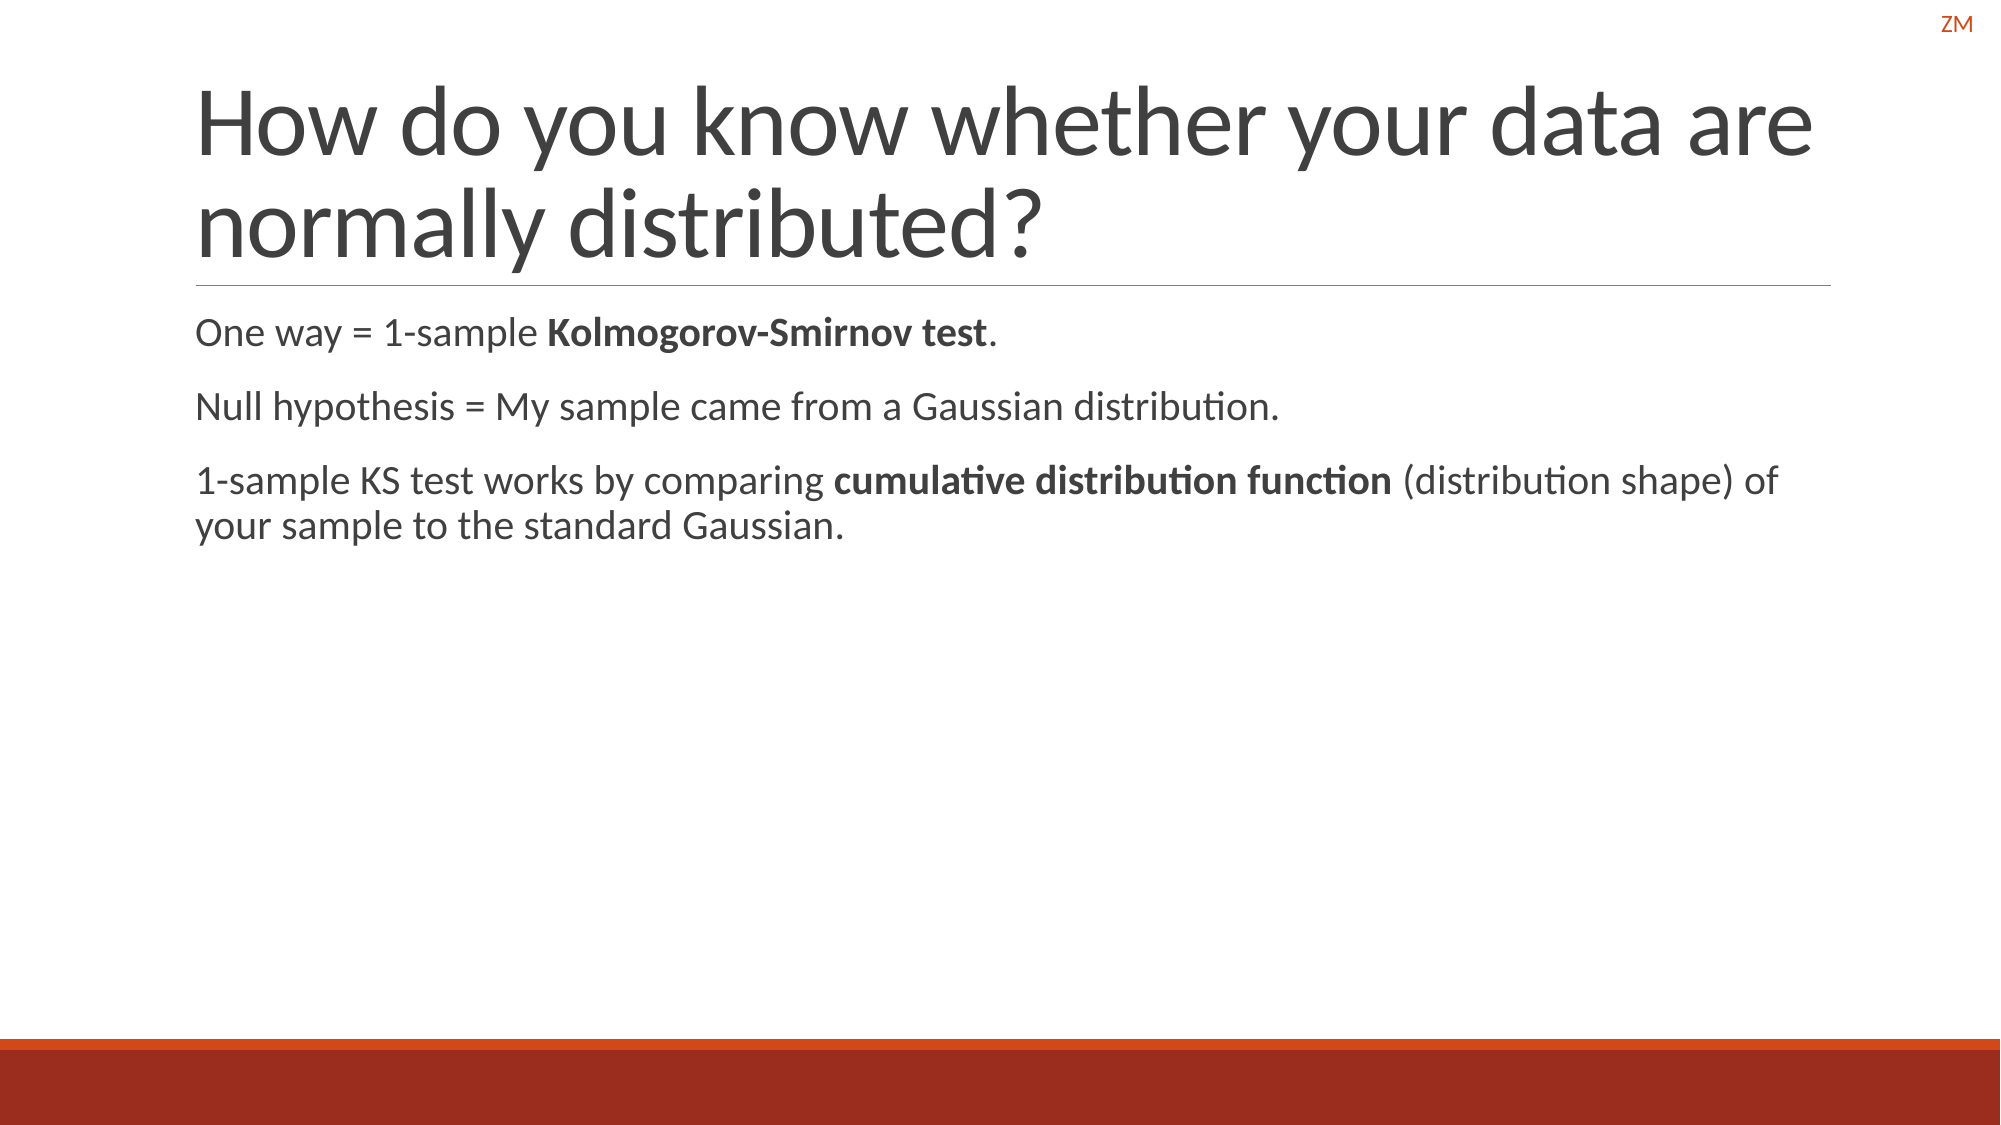

ZM
# How do you know whether your data are normally distributed?
One way = 1-sample Kolmogorov-Smirnov test.
Null hypothesis = My sample came from a Gaussian distribution.
1-sample KS test works by comparing cumulative distribution function (distribution shape) of your sample to the standard Gaussian.